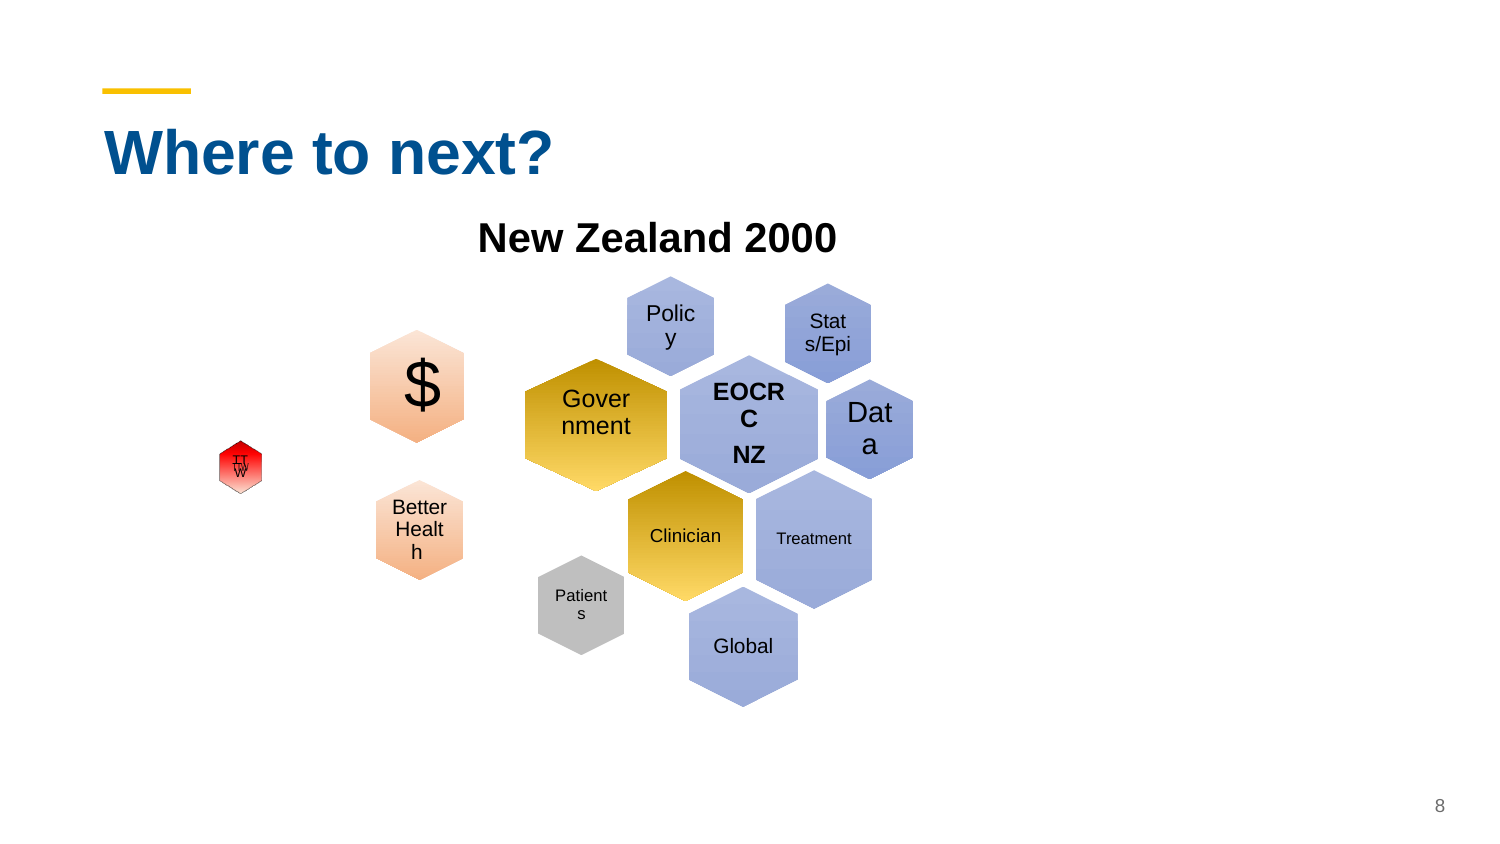

Stats/Epi
New Zealand 2000
Better Health
EOCRC
NZ

Data
Global

Policy
Government

Clinician
TTW
Treatment
$
Patients
# Where to next?
8